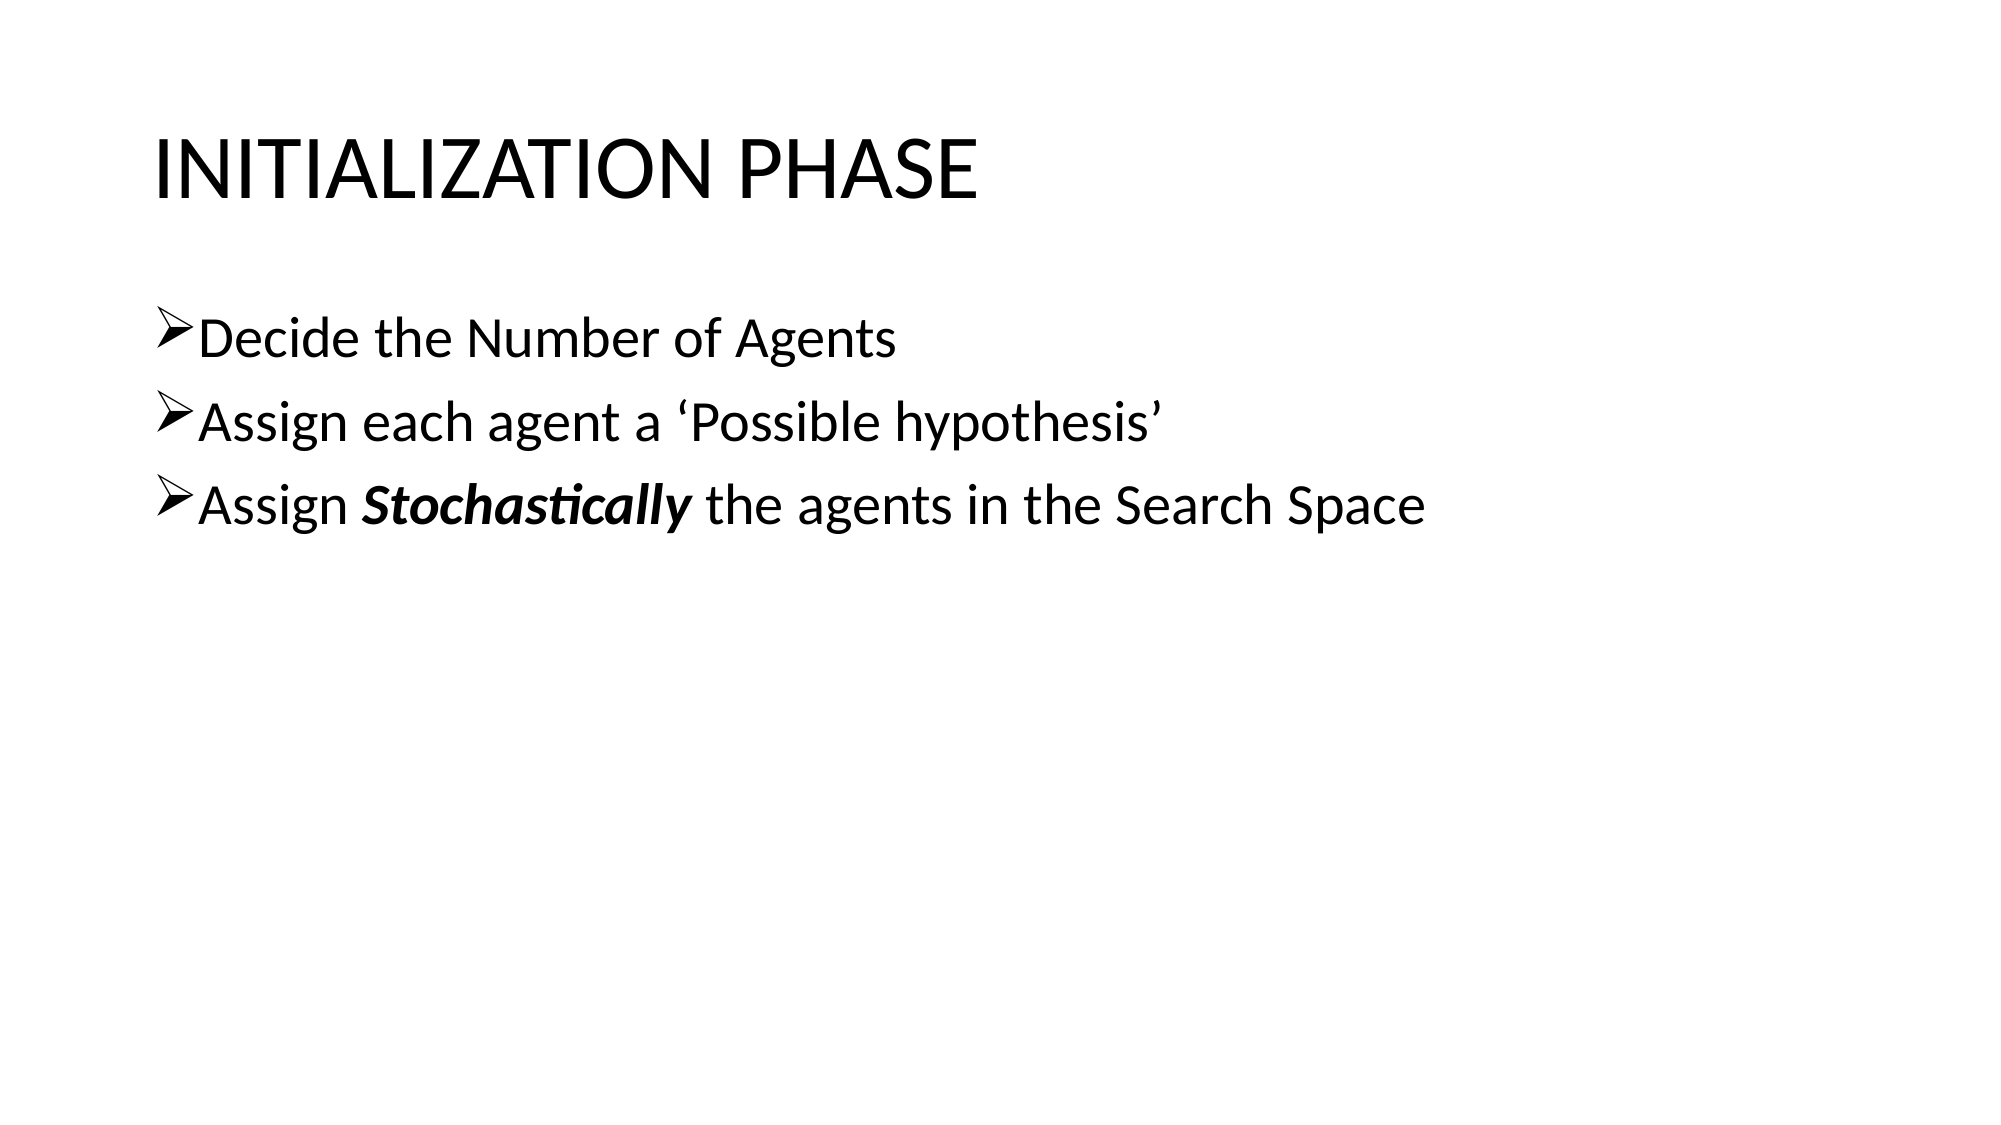

# INITIALIZATION PHASE
Decide the Number of Agents
Assign each agent a ‘Possible hypothesis’
Assign Stochastically the agents in the Search Space